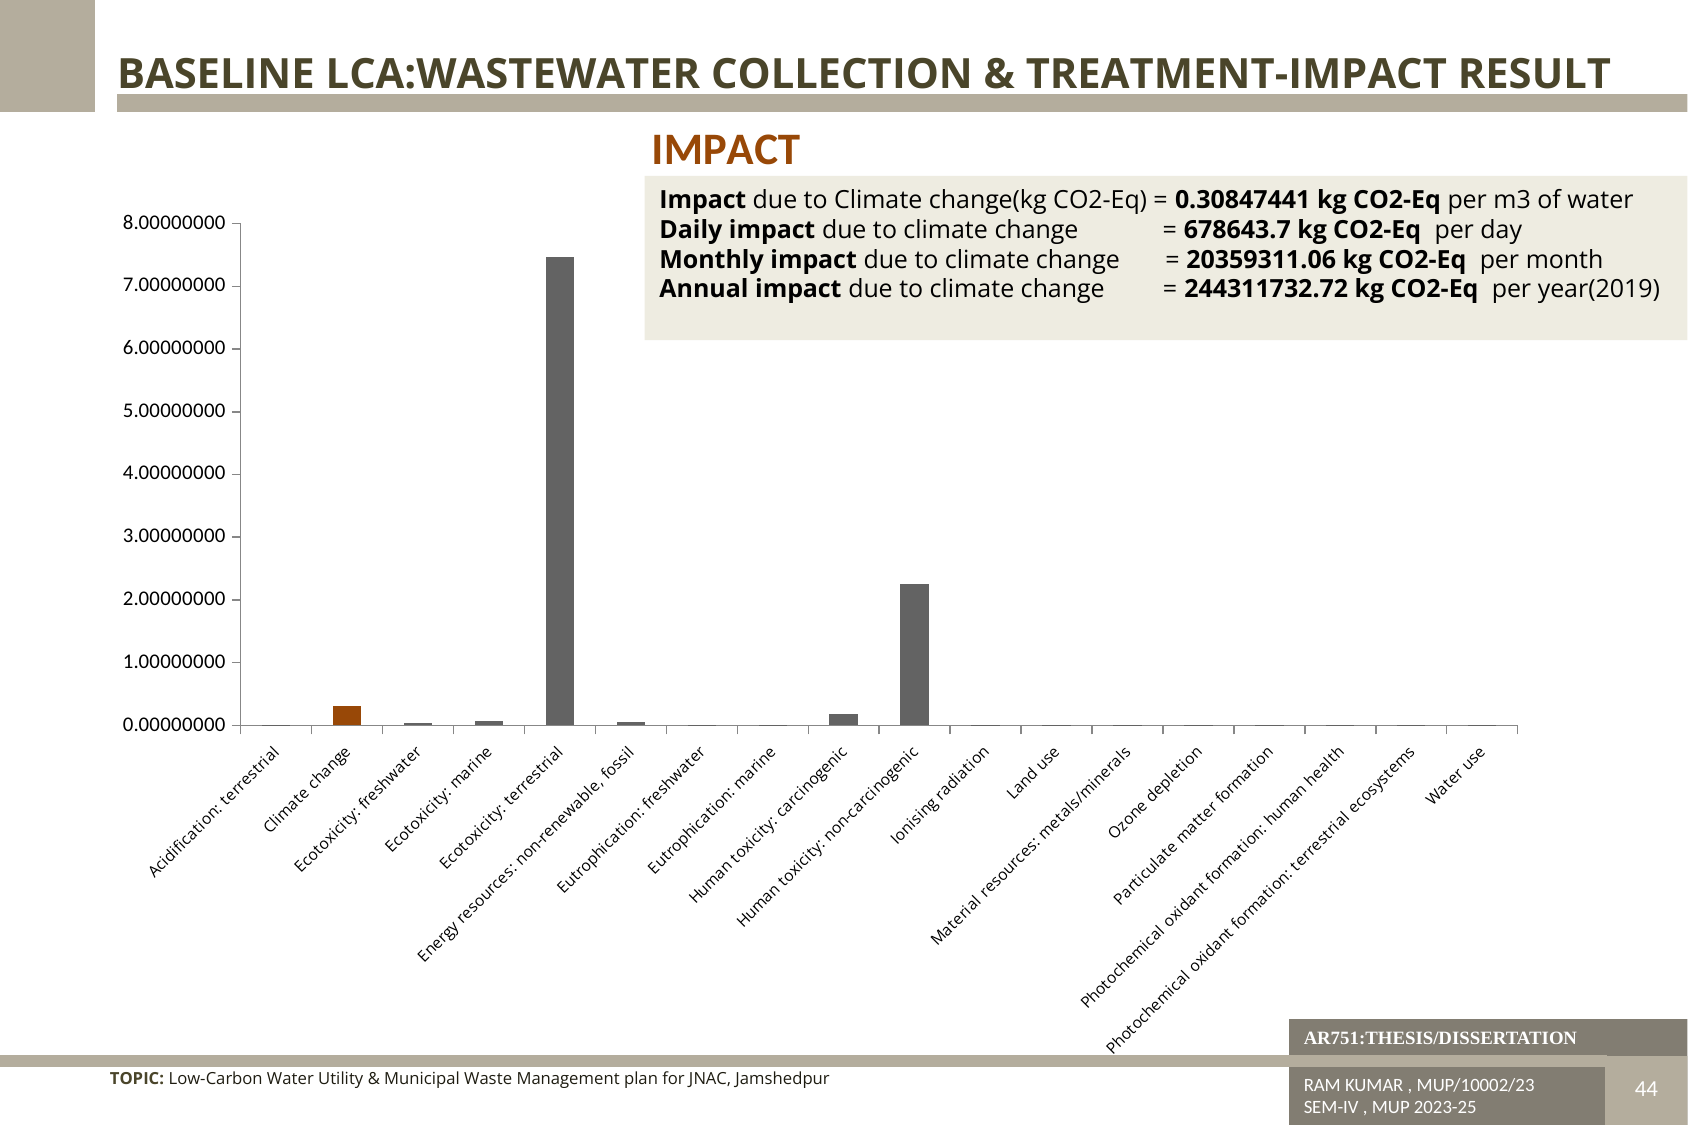

BASELINE LCA:WASTEWATER COLLECTION & TREATMENT-IMPACT RESULT

### Chart: IMPACT

| Category | unit/m3 of water |
|---|---|
| Acidification: terrestrial | 0.0008692482886649761 |
| Climate change | 0.3084744118812432 |
| Ecotoxicity: freshwater | 0.04264041807664831 |
| Ecotoxicity: marine | 0.0649330441721905 |
| Ecotoxicity: terrestrial | 7.468035229476636 |
| Energy resources: non-renewable, fossil | 0.061459951688749556 |
| Eutrophication: freshwater | 0.0034027790343751753 |
| Eutrophication: marine | 0.007673691949275888 |
| Human toxicity: carcinogenic | 0.17766451218938895 |
| Human toxicity: non-carcinogenic | 2.252353643718632 |
| Ionising radiation | 0.011472716197264293 |
| Land use | 0.006305577597587277 |
| Material resources: metals/minerals | 0.00610662539621549 |
| Ozone depletion | 8.274472566003554e-07 |
| Particulate matter formation | 0.00044529295629891513 |
| Photochemical oxidant formation: human health | 0.0007176448431509359 |
| Photochemical oxidant formation: terrestrial ecosystems | 0.0007413941226607917 |
| Water use | 0.002093094142874866 |

Impact due to Climate change(kg CO2-Eq) = 0.30847441 kg CO2-Eq per m3 of water
Daily impact due to climate change             = 678643.7 kg CO2-Eq  per day
Monthly impact due to climate change       = 20359311.06 kg CO2-Eq  per month
Annual impact due to climate change         = 244311732.72 kg CO2-Eq  per year(2019)

AR751:THESIS/DISSERTATION

TOPIC: Low-Carbon Water Utility & Municipal Waste Management plan for JNAC, Jamshedpur

RAM KUMAR , MUP/10002/23
SEM-IV , MUP 2023-25

DISSERTATION & PLANNING SEMINAR

44